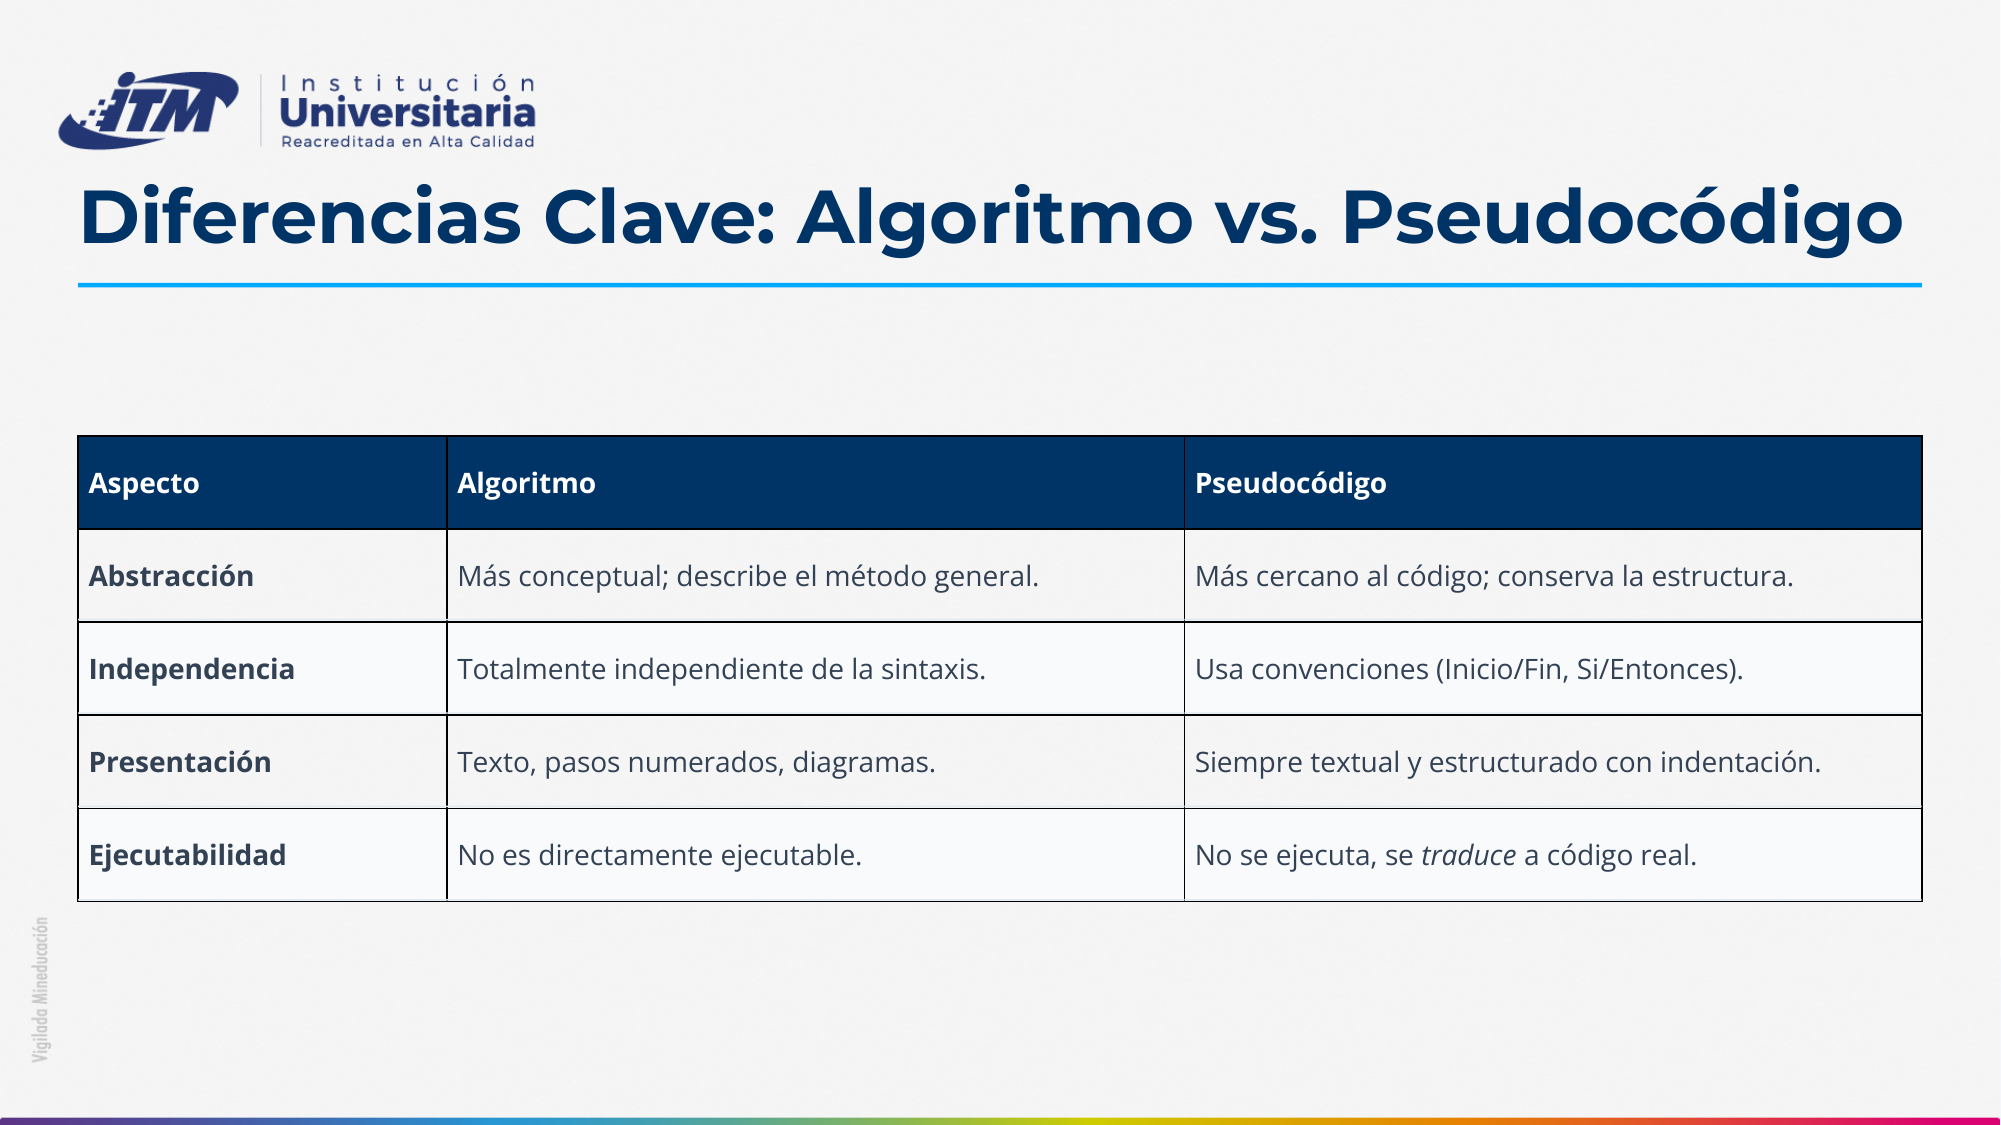

Diferencias Clave: Algoritmo vs. Pseudocódigo

| Aspecto | Algoritmo | Pseudocódigo |
| --- | --- | --- |
| Abstracción | Más conceptual; describe el método general. | Más cercano al código; conserva la estructura. |
| Independencia | Totalmente independiente de la sintaxis. | Usa convenciones (Inicio/Fin, Si/Entonces). |
| Presentación | Texto, pasos numerados, diagramas. | Siempre textual y estructurado con indentación. |
| Ejecutabilidad | No es directamente ejecutable. | No se ejecuta, se traduce a código real. |